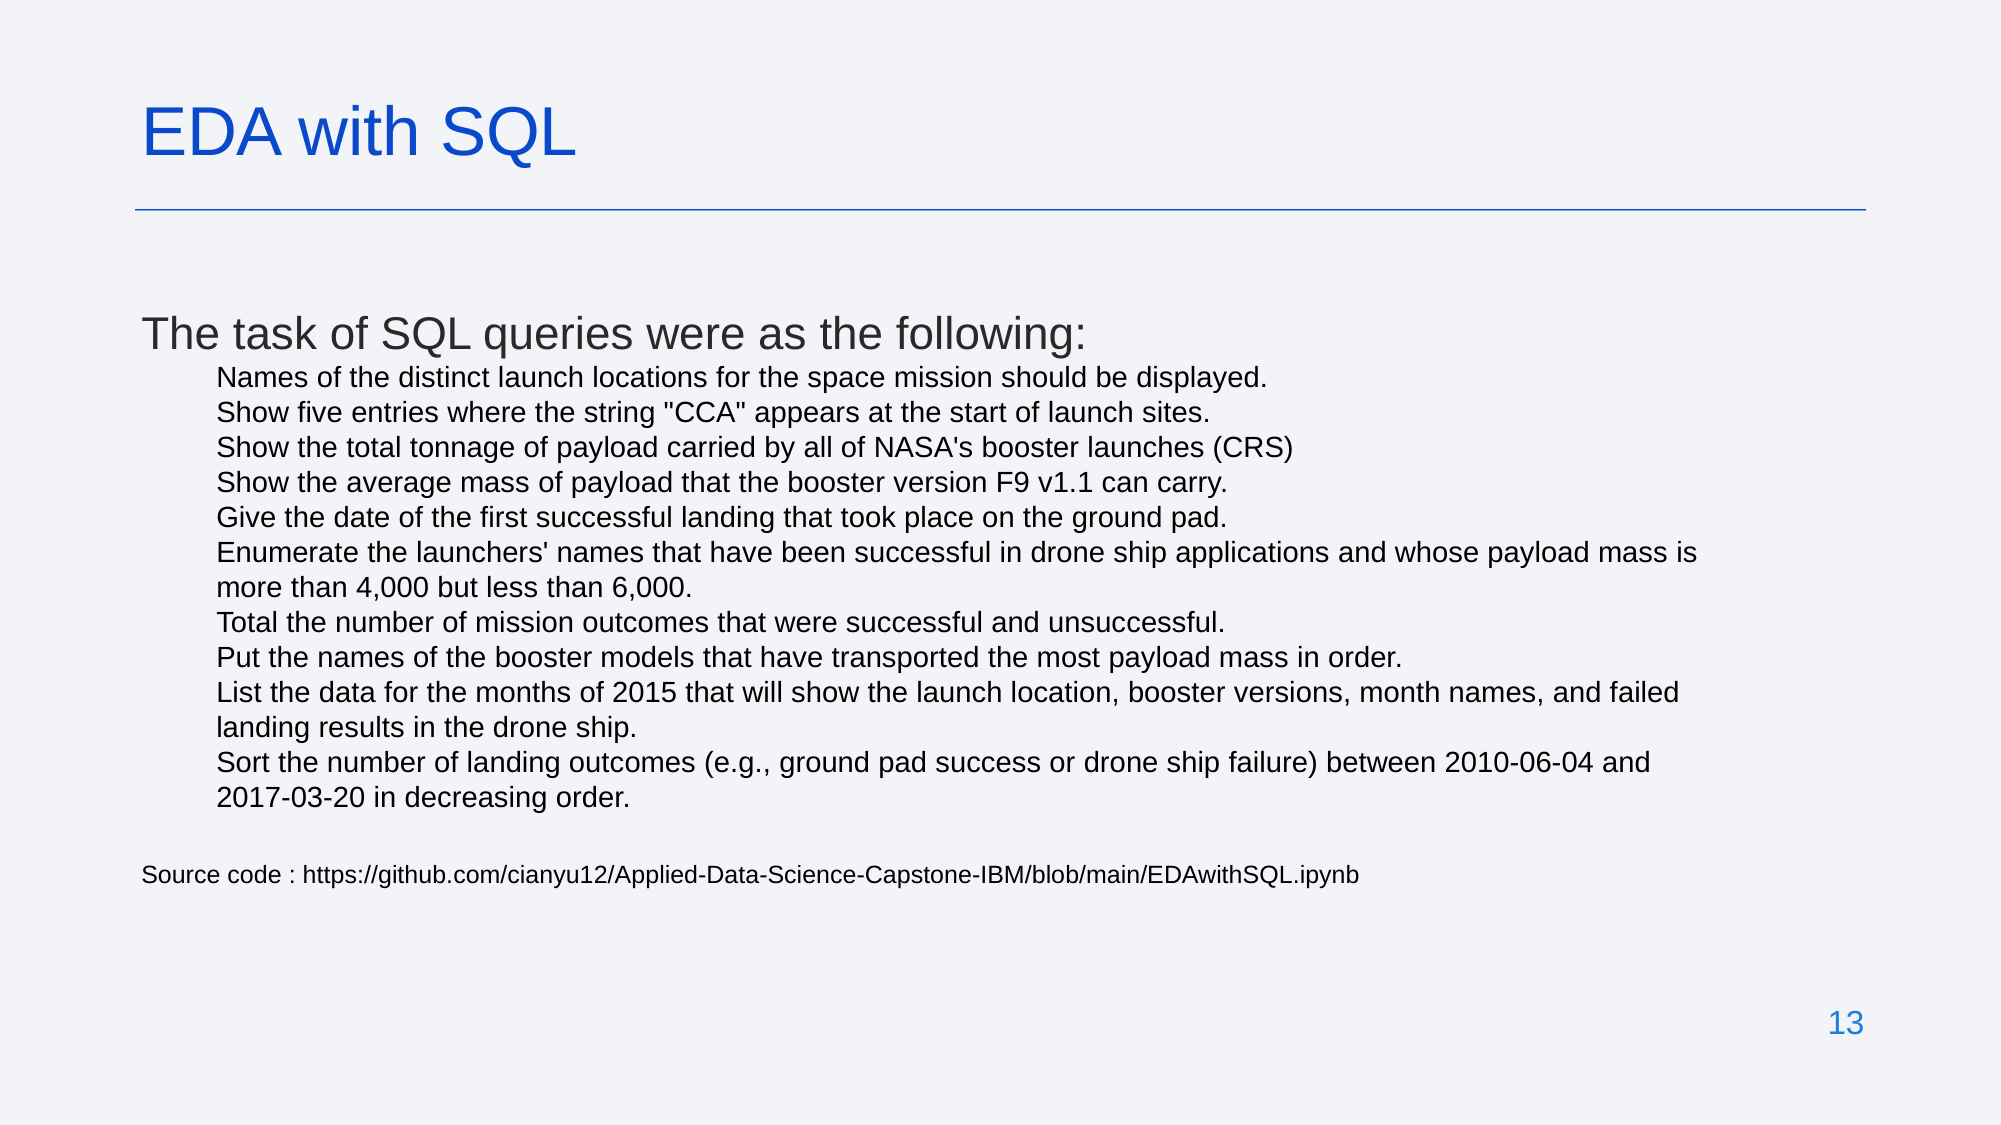

EDA with SQL
The task of SQL queries were as the following:
Names of the distinct launch locations for the space mission should be displayed.
Show five entries where the string "CCA" appears at the start of launch sites.
Show the total tonnage of payload carried by all of NASA's booster launches (CRS)
Show the average mass of payload that the booster version F9 v1.1 can carry.
Give the date of the first successful landing that took place on the ground pad.
Enumerate the launchers' names that have been successful in drone ship applications and whose payload mass is more than 4,000 but less than 6,000.
Total the number of mission outcomes that were successful and unsuccessful.
Put the names of the booster models that have transported the most payload mass in order.
List the data for the months of 2015 that will show the launch location, booster versions, month names, and failed landing results in the drone ship.
Sort the number of landing outcomes (e.g., ground pad success or drone ship failure) between 2010-06-04 and 2017-03-20 in decreasing order.

Source code : https://github.com/cianyu12/Applied-Data-Science-Capstone-IBM/blob/main/EDAwithSQL.ipynb

13